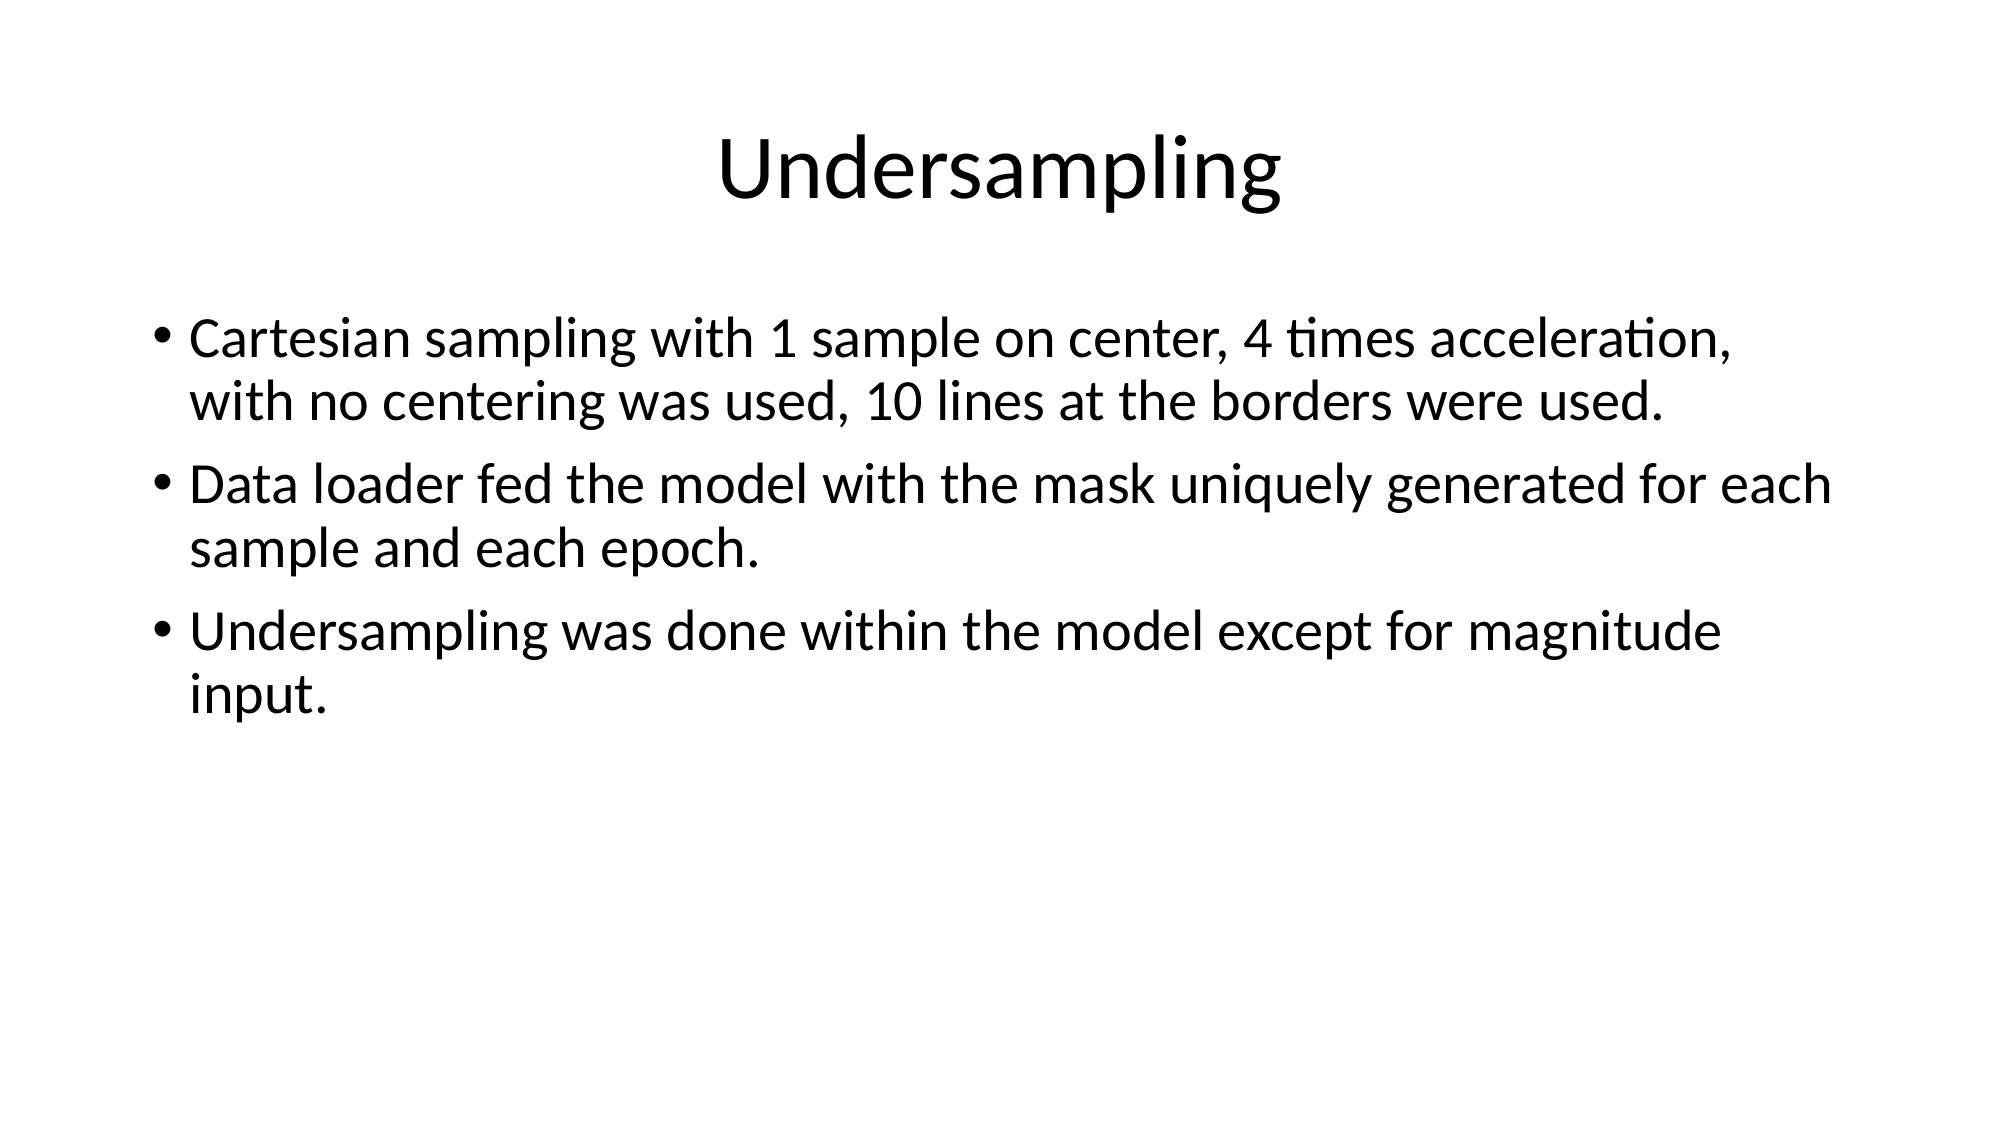

# Undersampling
Cartesian sampling with 1 sample on center, 4 times acceleration, with no centering was used, 10 lines at the borders were used.
Data loader fed the model with the mask uniquely generated for each sample and each epoch.
Undersampling was done within the model except for magnitude input.